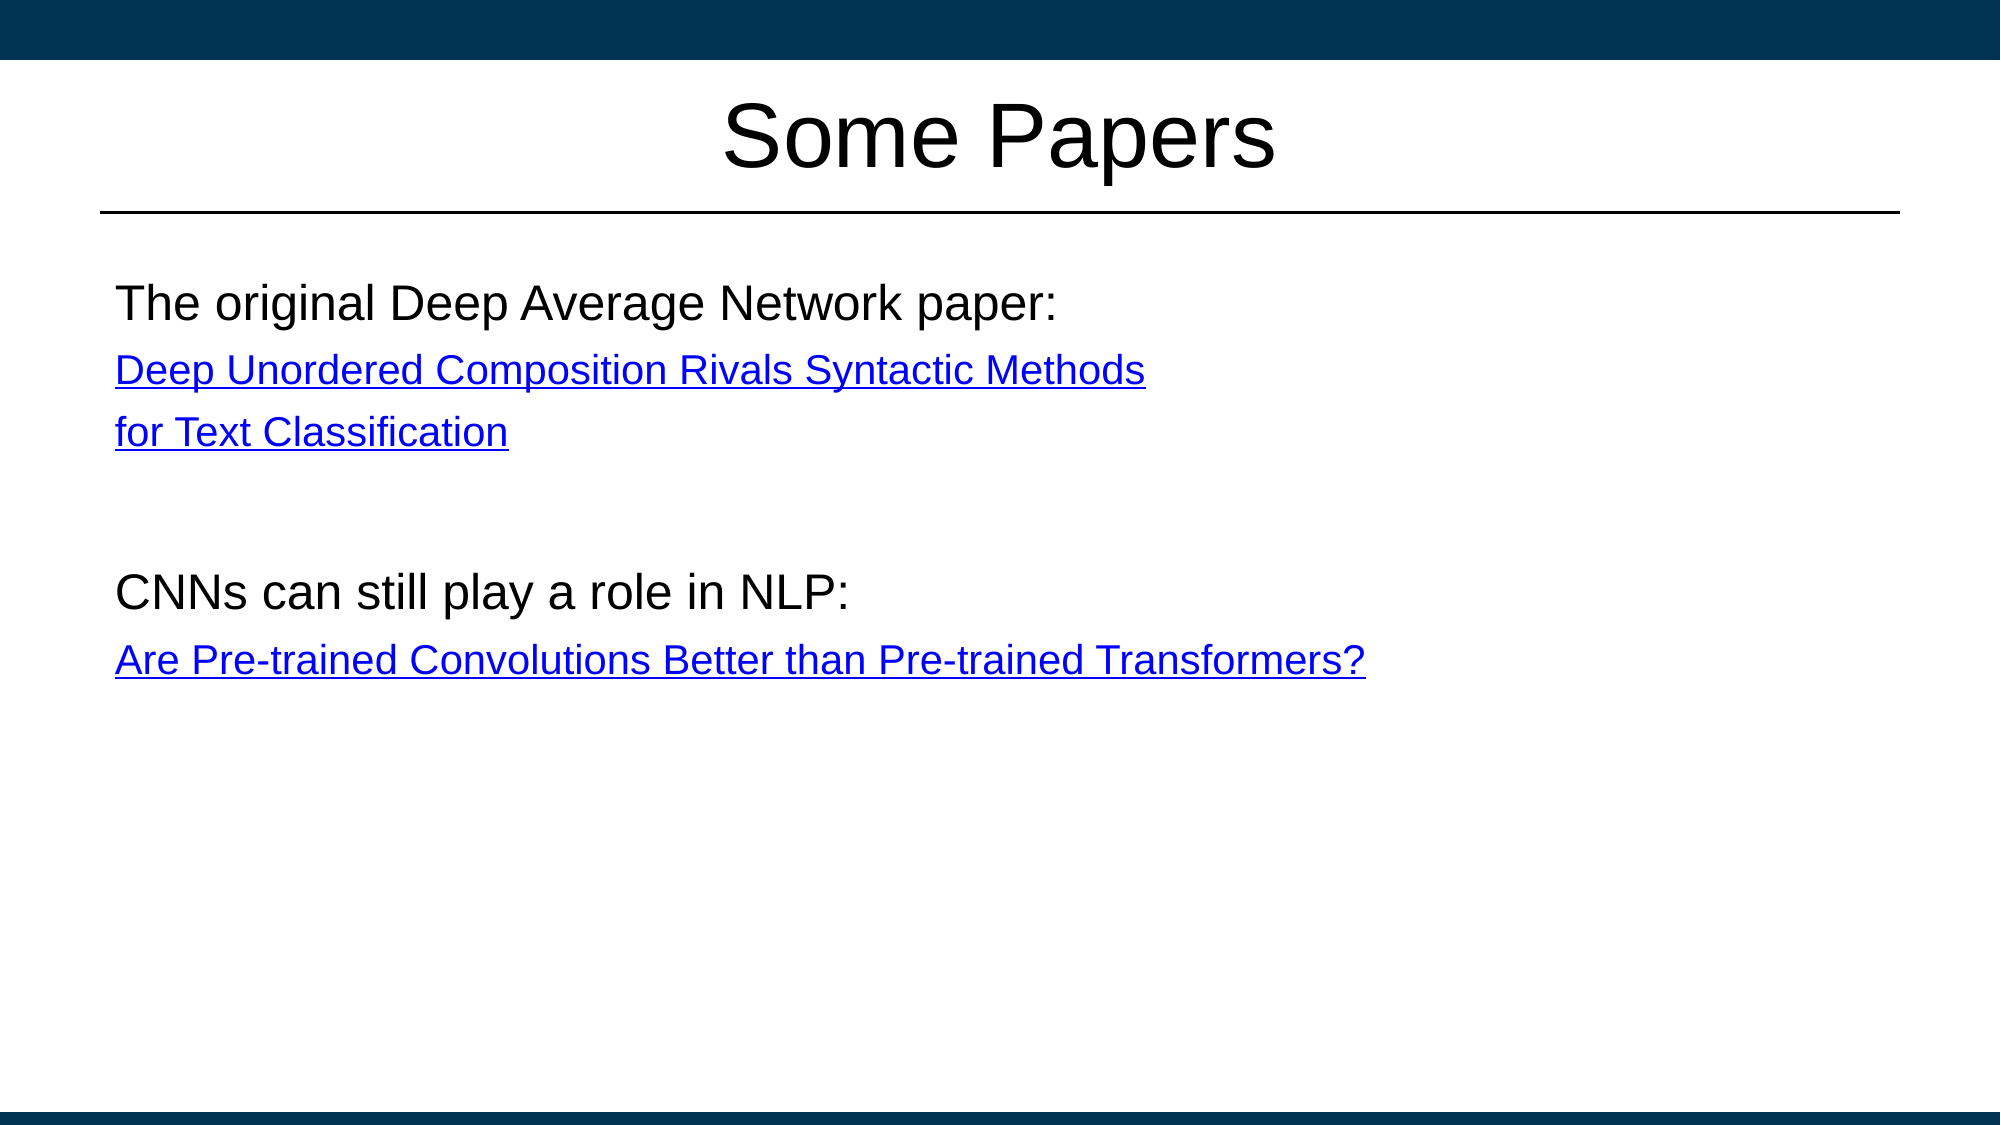

# Some Papers
The original Deep Average Network paper:
Deep Unordered Composition Rivals Syntactic Methods
for Text Classification

CNNs can still play a role in NLP:
Are Pre-trained Convolutions Better than Pre-trained Transformers?